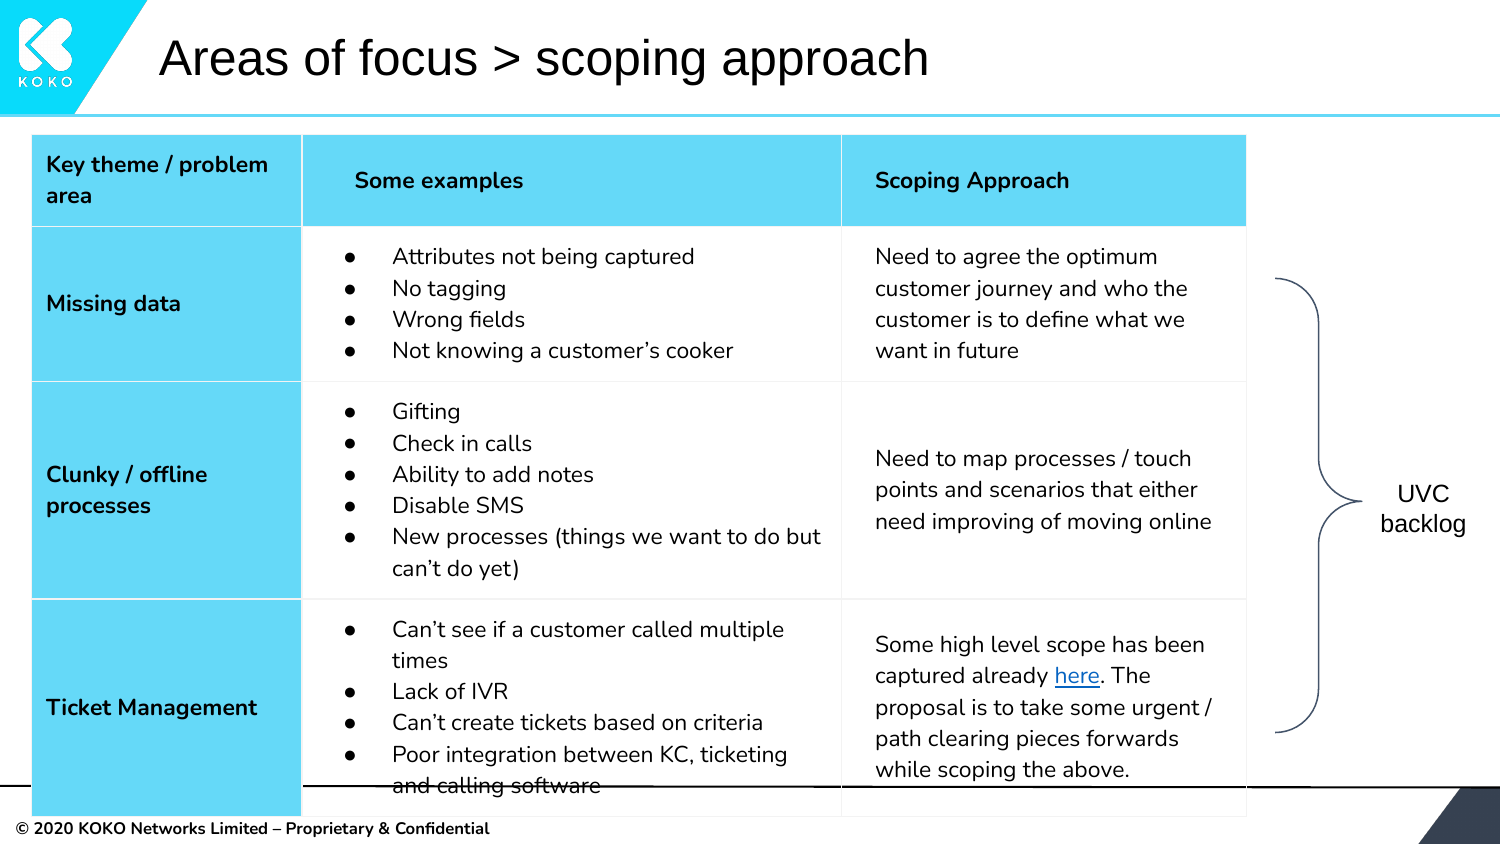

# Areas of focus > scoping approach
| Key theme / problem area | Some examples | Scoping Approach |
| --- | --- | --- |
| Missing data | Attributes not being captured No tagging Wrong fields Not knowing a customer’s cooker | Need to agree the optimum customer journey and who the customer is to define what we want in future |
| Clunky / offline processes | Gifting Check in calls Ability to add notes Disable SMS New processes (things we want to do but can’t do yet) | Need to map processes / touch points and scenarios that either need improving of moving online |
| Ticket Management | Can’t see if a customer called multiple times Lack of IVR Can’t create tickets based on criteria Poor integration between KC, ticketing and calling software | Some high level scope has been captured already here. The proposal is to take some urgent / path clearing pieces forwards while scoping the above. |

UVC backlog